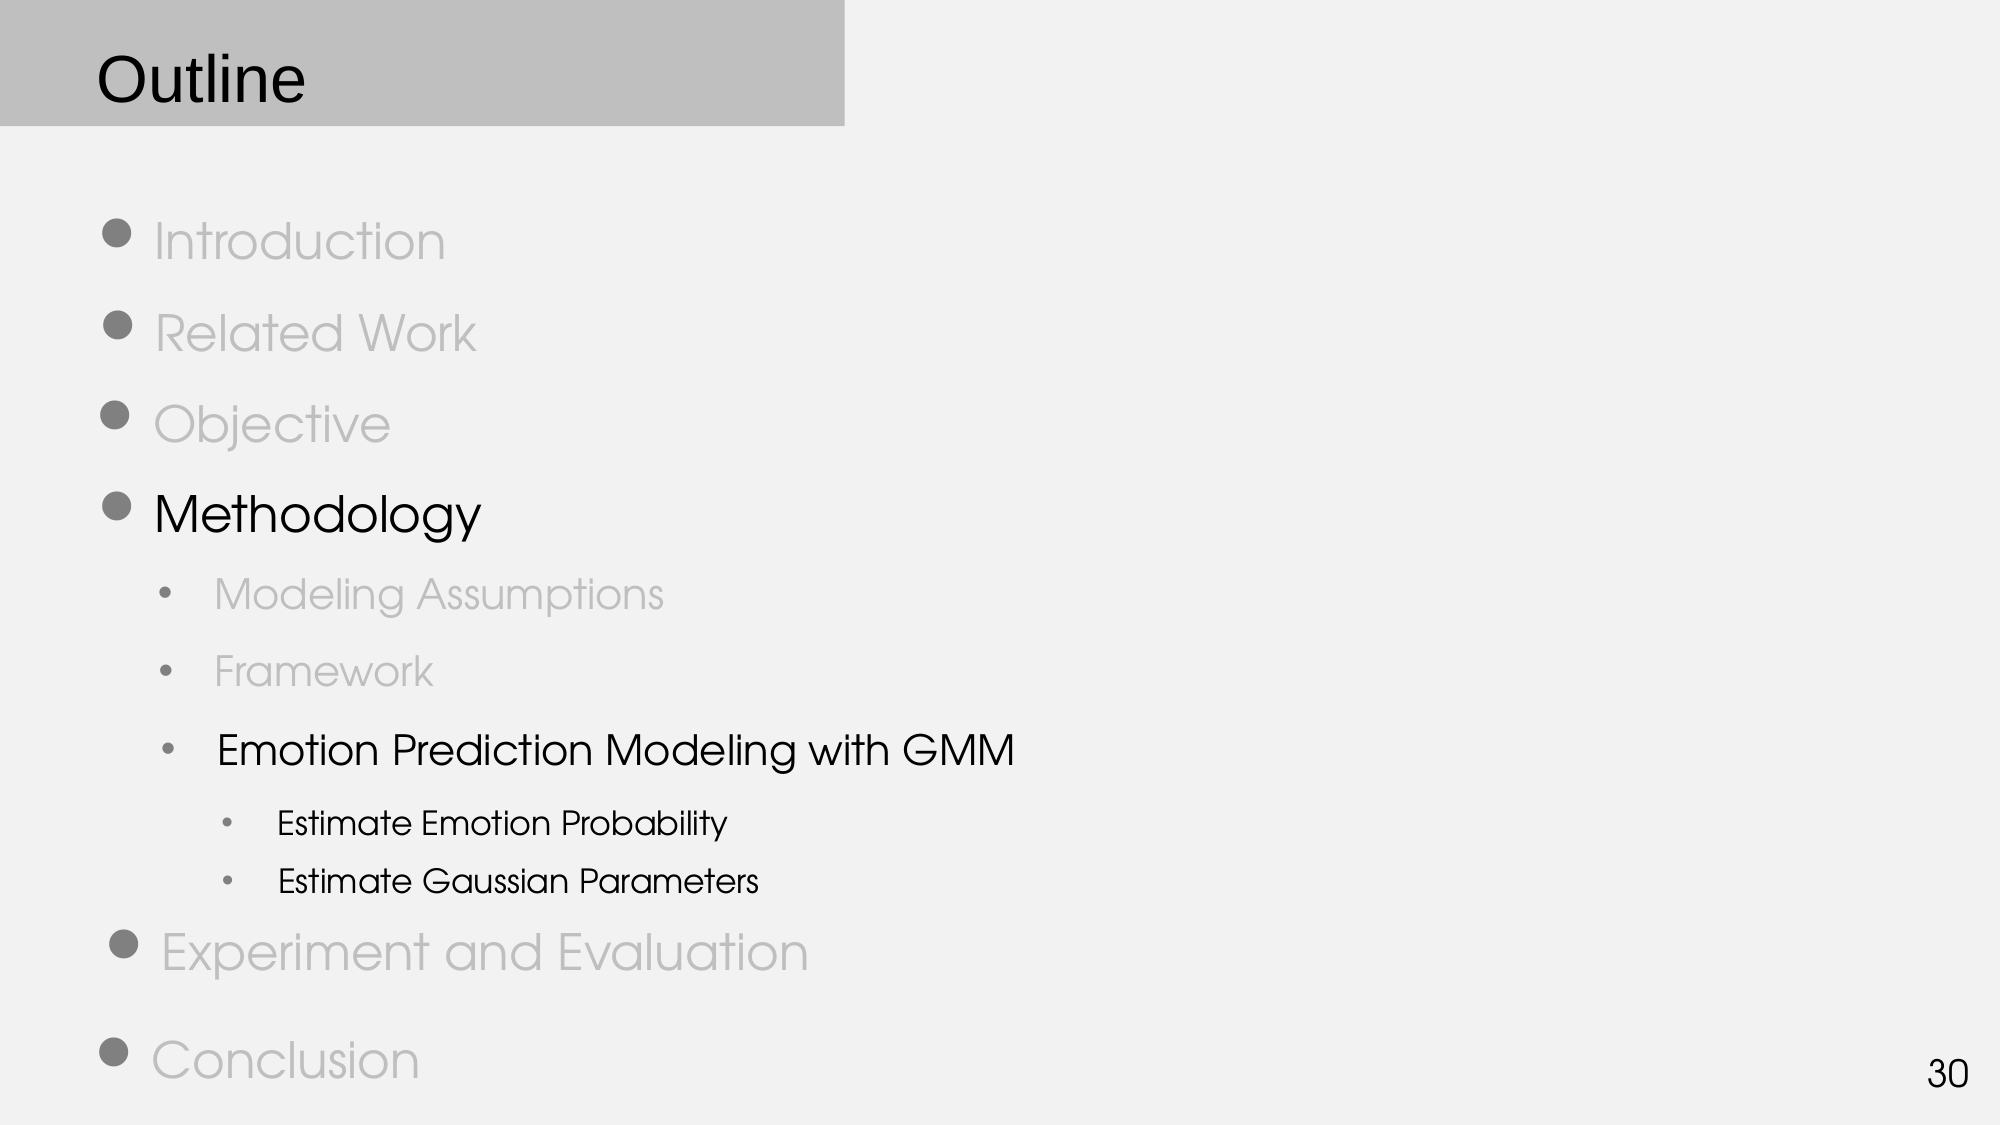

Outline
Introduction
Related Work
Objective
Methodology
Modeling Assumptions
Framework
Emotion Prediction Modeling with GMM
Estimate Emotion Probability
Estimate Gaussian Parameters
Experiment and Evaluation
Conclusion
30